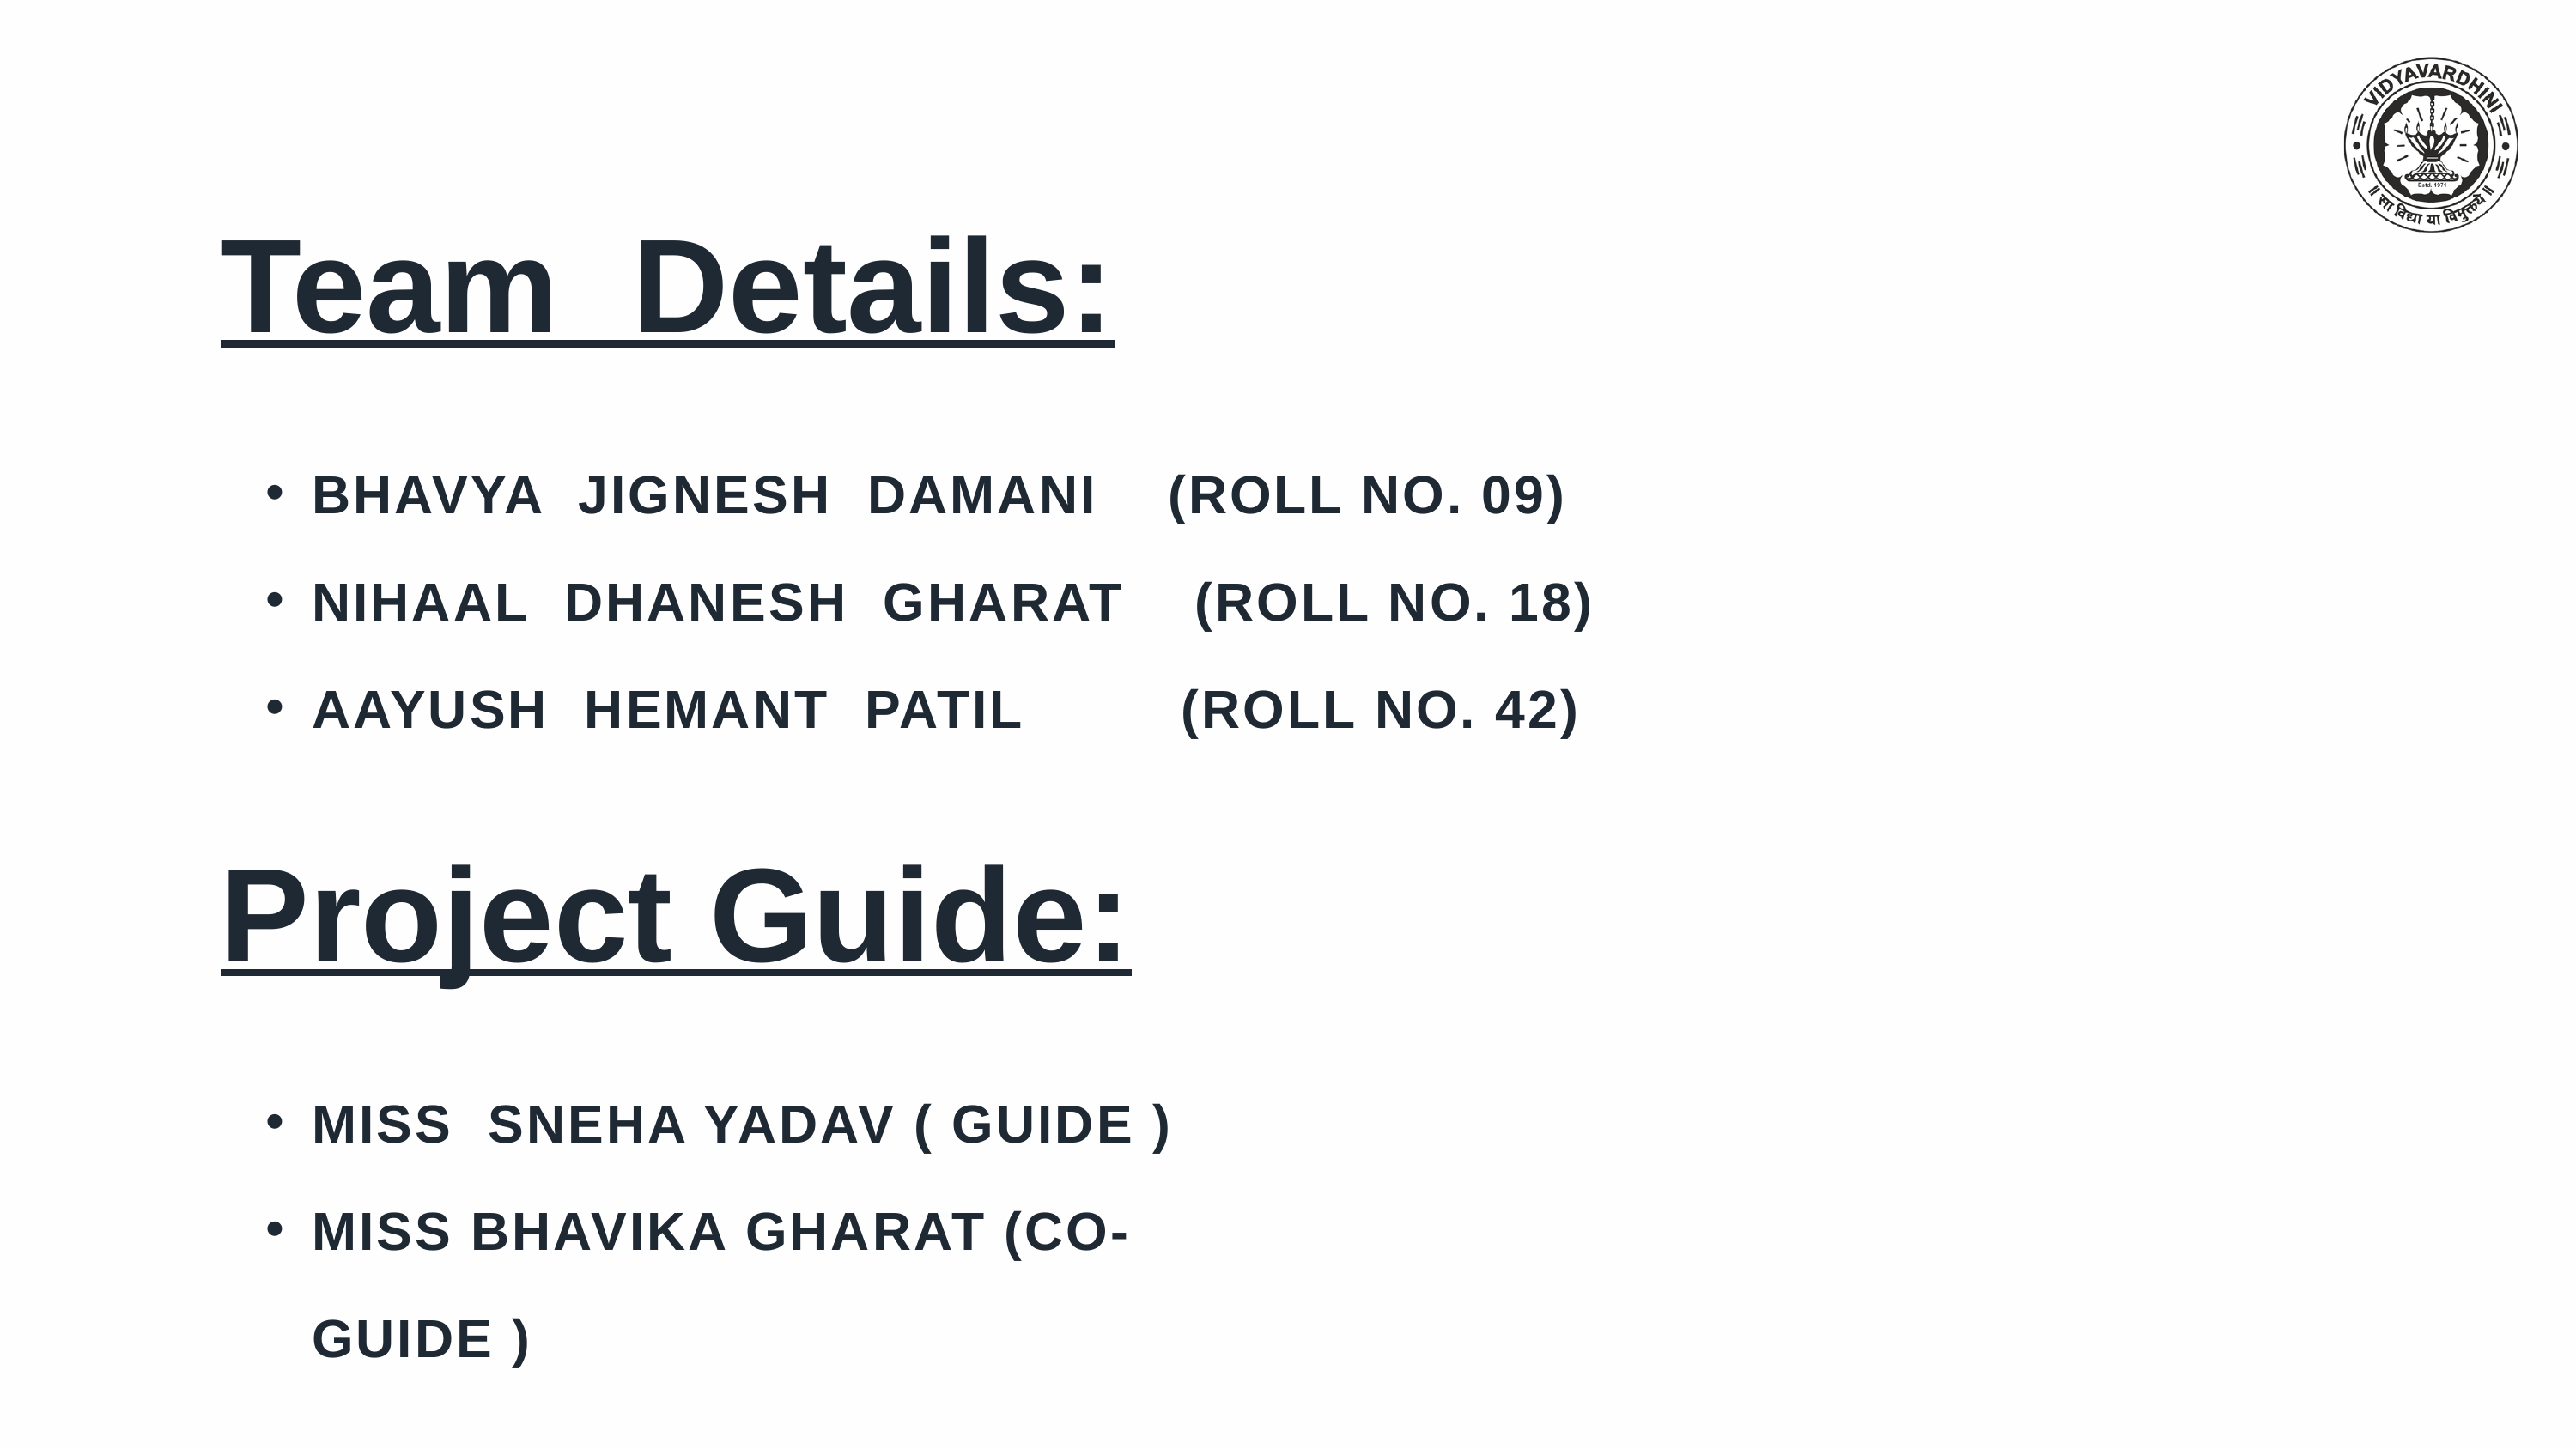

Team  Details:
BHAVYA  JIGNESH  DAMANI    (ROLL NO. 09)
NIHAAL  DHANESH  GHARAT    (ROLL NO. 18)
AAYUSH  HEMANT  PATIL         (ROLL NO. 42)
Project Guide:
MISS  SNEHA YADAV ( GUIDE )
MISS BHAVIKA GHARAT (CO-GUIDE )